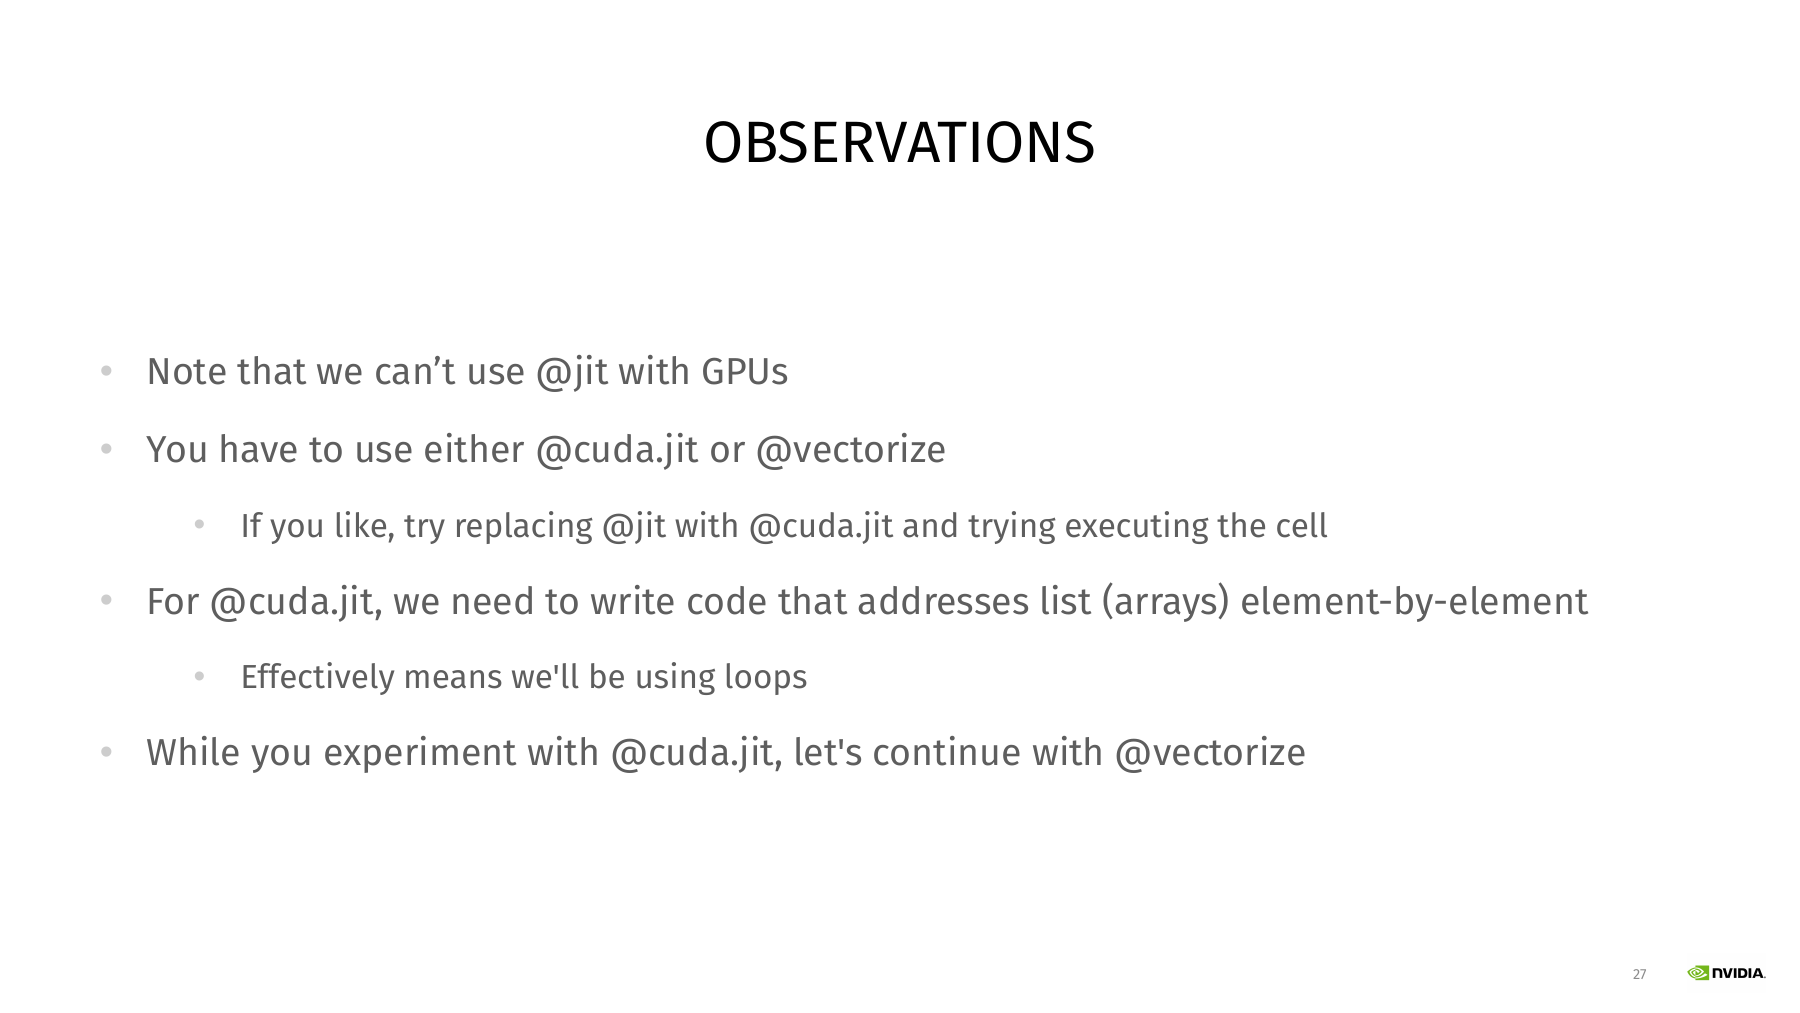

# Observations
Note that we can’t use @jit with GPUs
You have to use either @cuda.jit or @vectorize
If you like, try replacing @jit with @cuda.jit and trying executing the cell
For @cuda.jit, we need to write code that addresses list (arrays) element-by-element
Effectively means we'll be using loops
While you experiment with @cuda.jit, let's continue with @vectorize